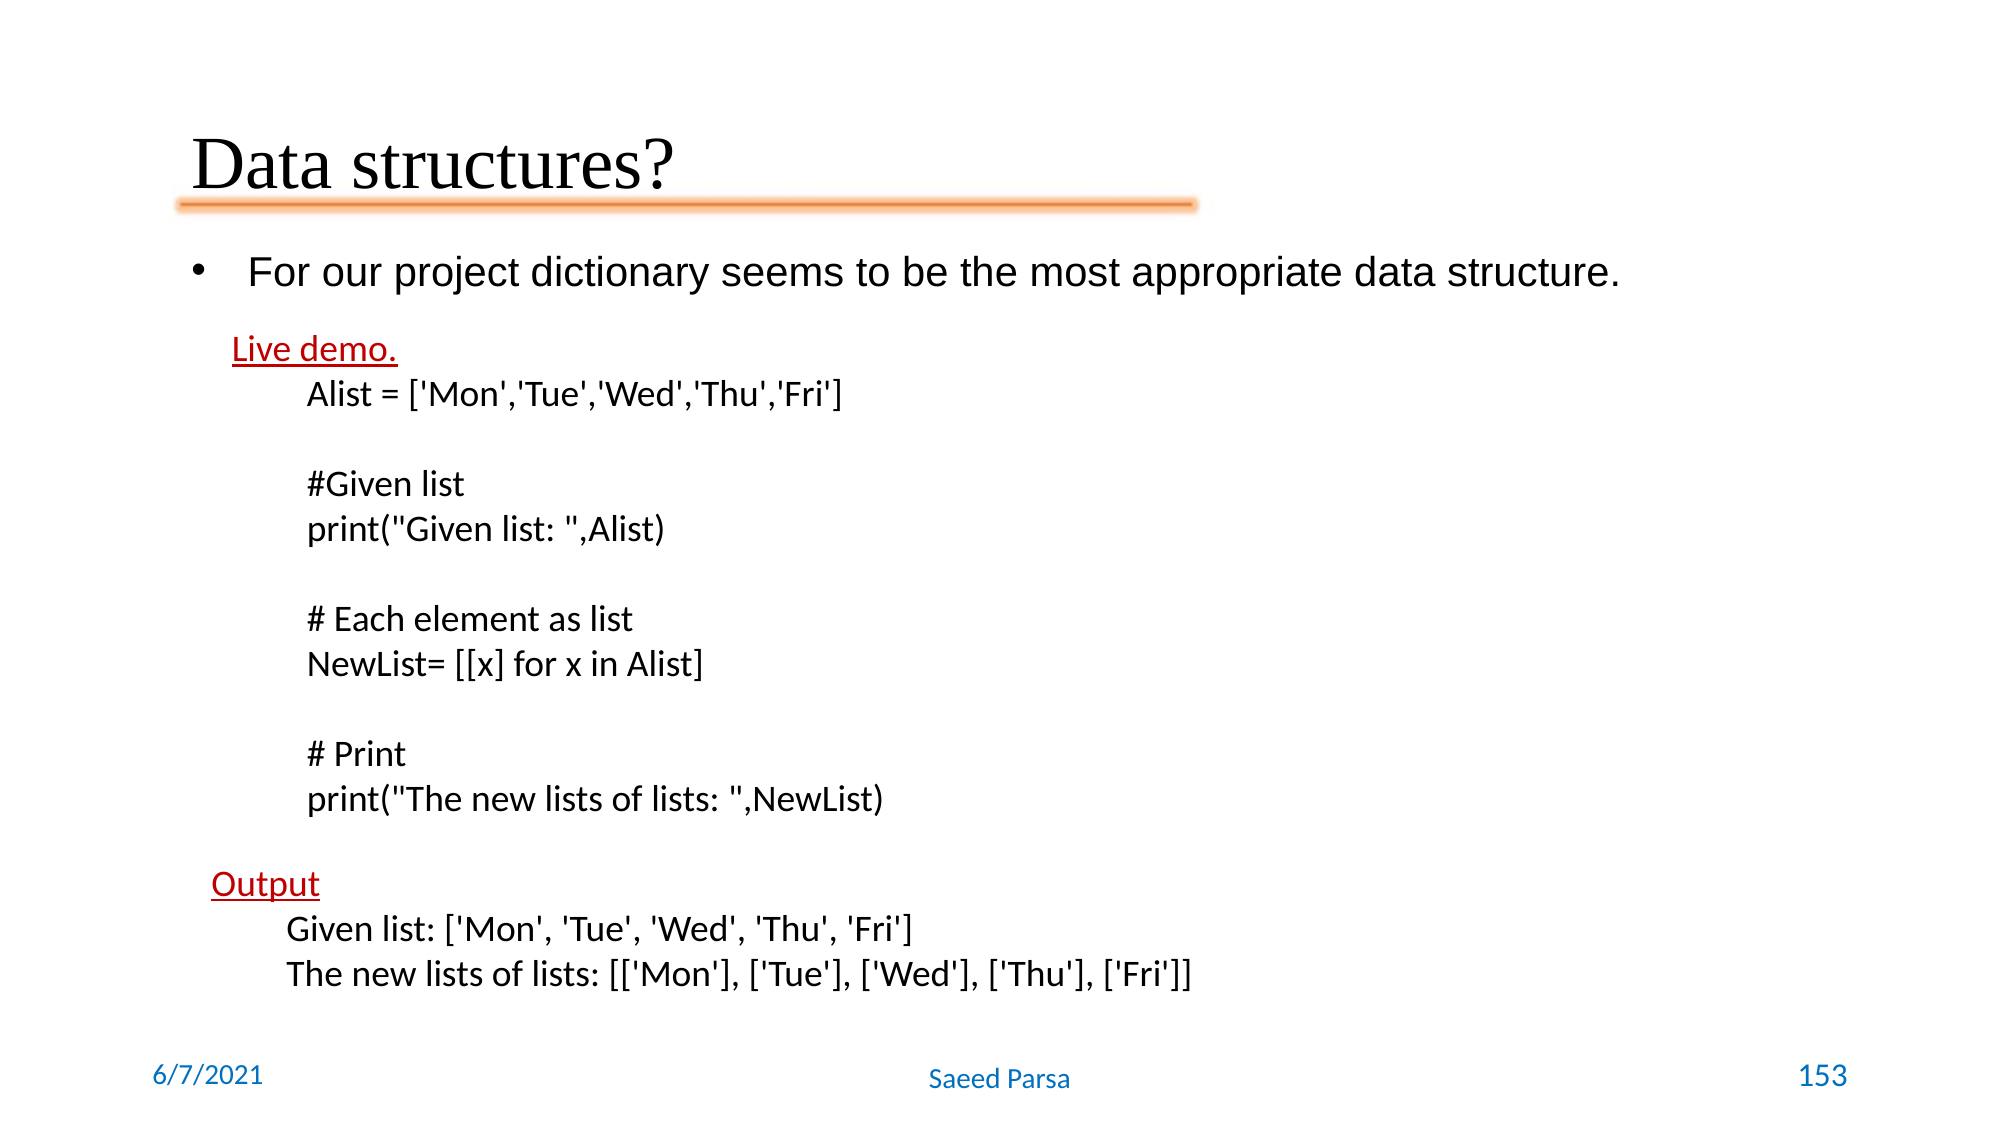

Data structures?

For our project dictionary seems to be the most appropriate data structure.
Live demo.
Alist = ['Mon','Tue','Wed','Thu','Fri']

#Given list
print("Given list: ",Alist)

# Each element as list
NewList= [[x] for x in Alist]

# Print
print("The new lists of lists: ",NewList)
Output
Given list: ['Mon', 'Tue', 'Wed', 'Thu', 'Fri']
The new lists of lists: [['Mon'], ['Tue'], ['Wed'], ['Thu'], ['Fri']]
6/7/2021
Saeed Parsa
153